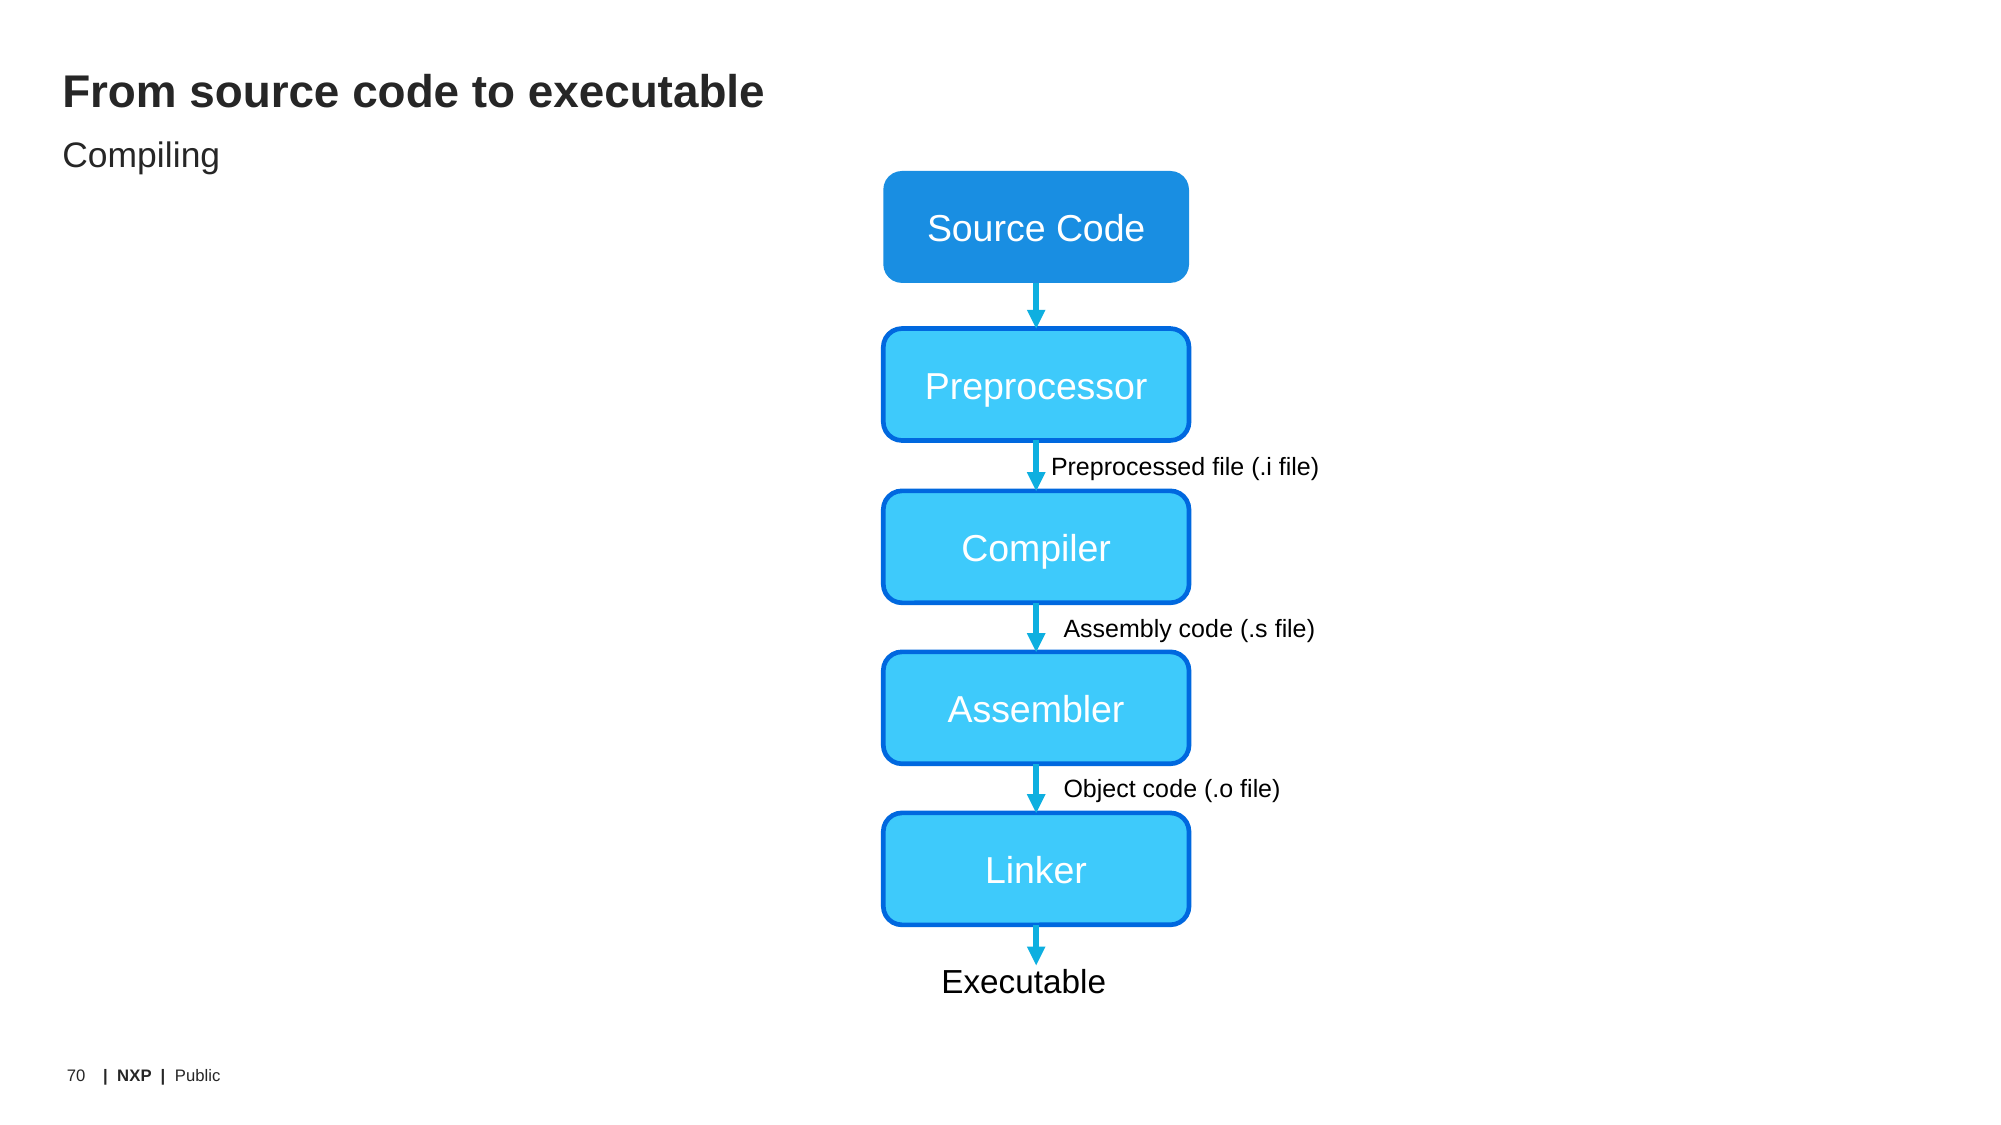

# From source code to executable
Compiling
Source Code
Preprocessor
Preprocessed file (.i file)
Compiler
Assembly code (.s file)
Assembler
Object code (.o file)
Linker
Executable